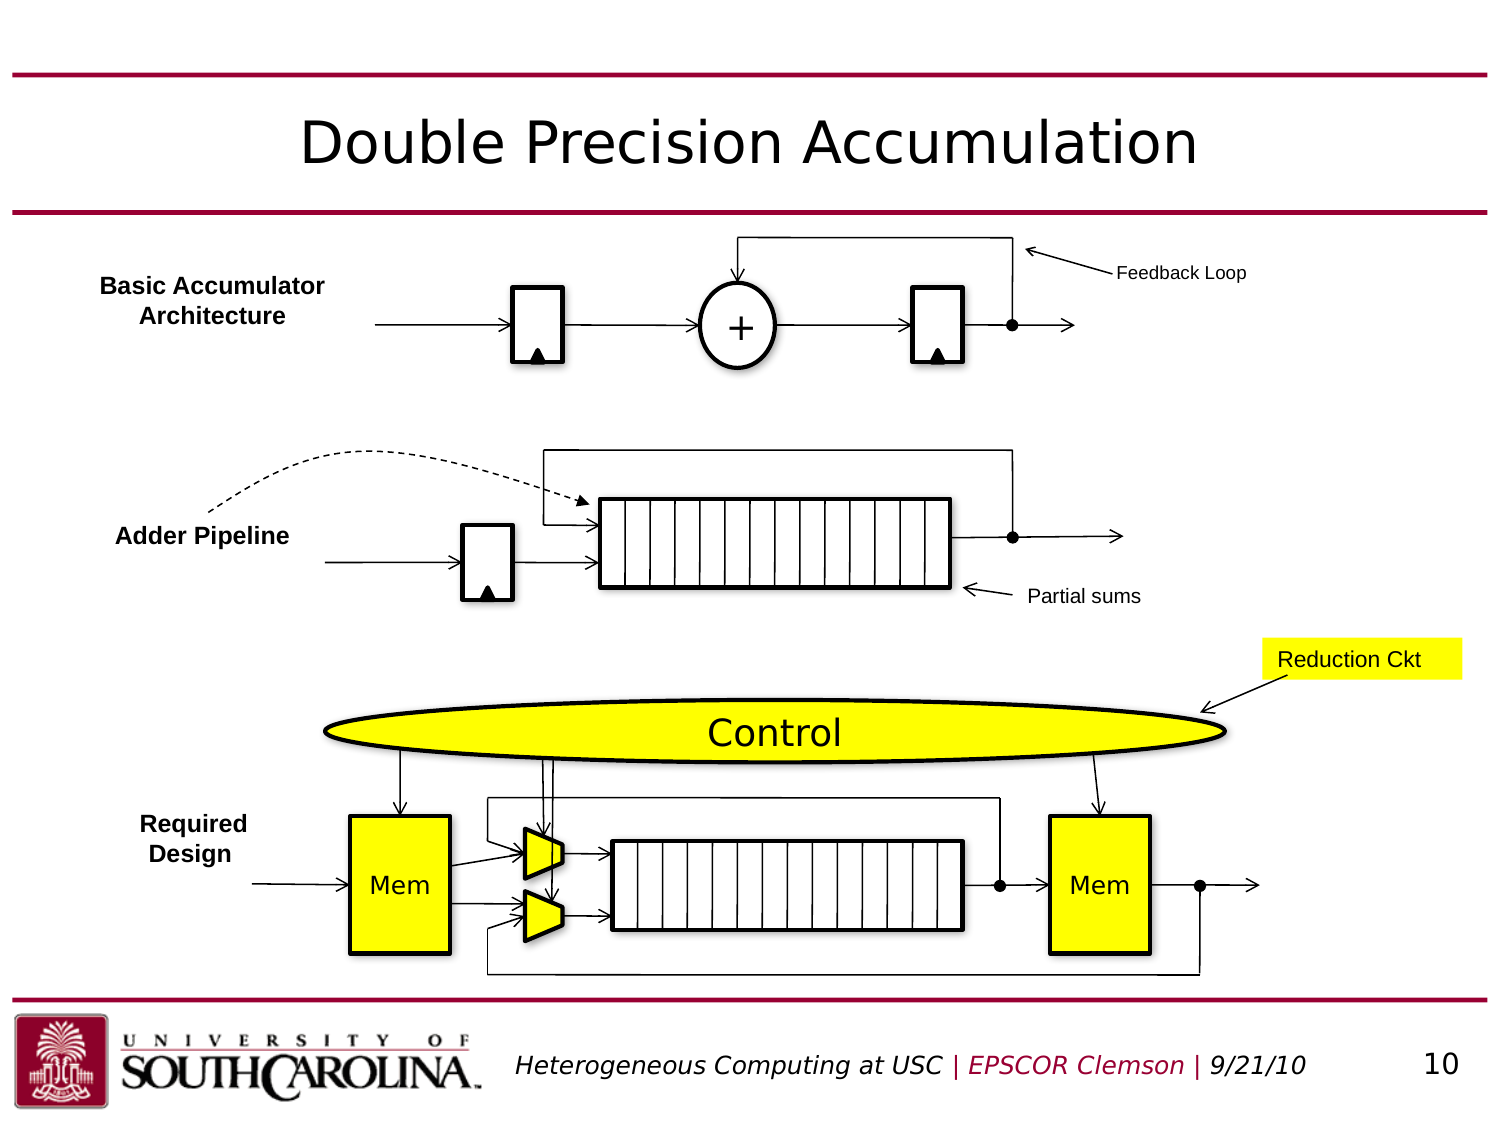

# Double Precision Accumulation
Feedback Loop
Basic Accumulator Architecture
+

Adder Pipeline
Partial sums
Reduction Ckt
Control
Mem
Mem

Required Design
Heterogeneous Computing at USC | EPSCOR Clemson | 9/21/10	 10